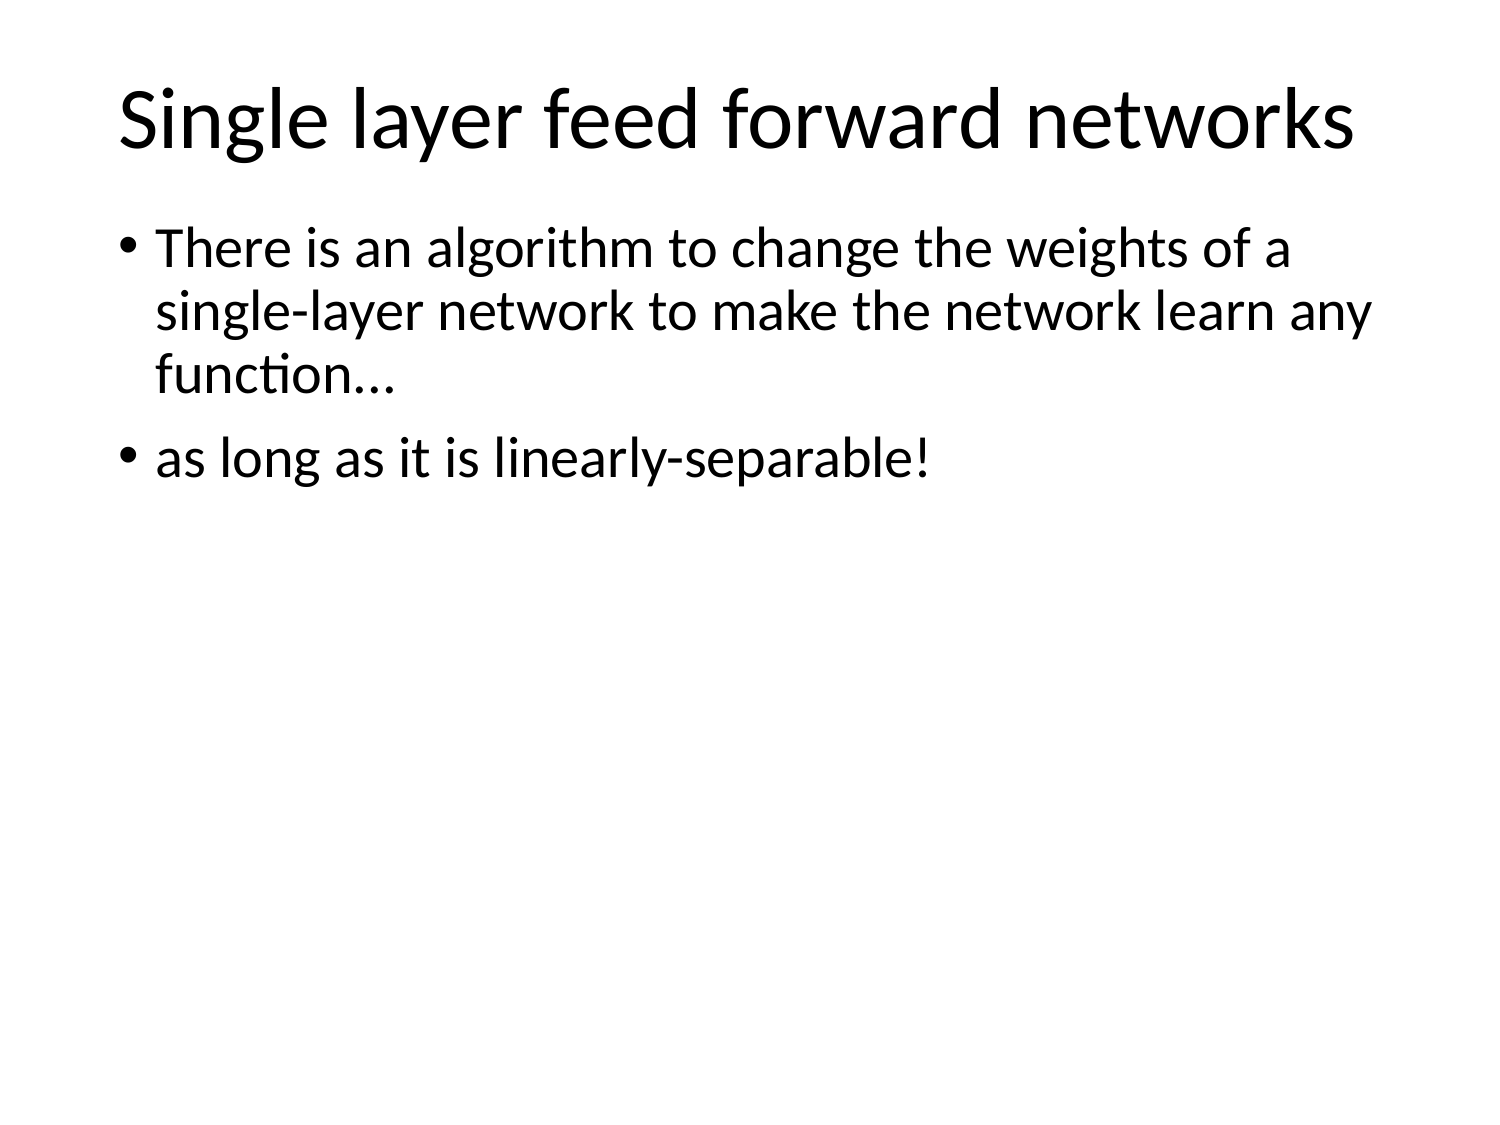

# Single layer feed forward networks
There is an algorithm to change the weights of a single-layer network to make the network learn any function...
as long as it is linearly-separable!